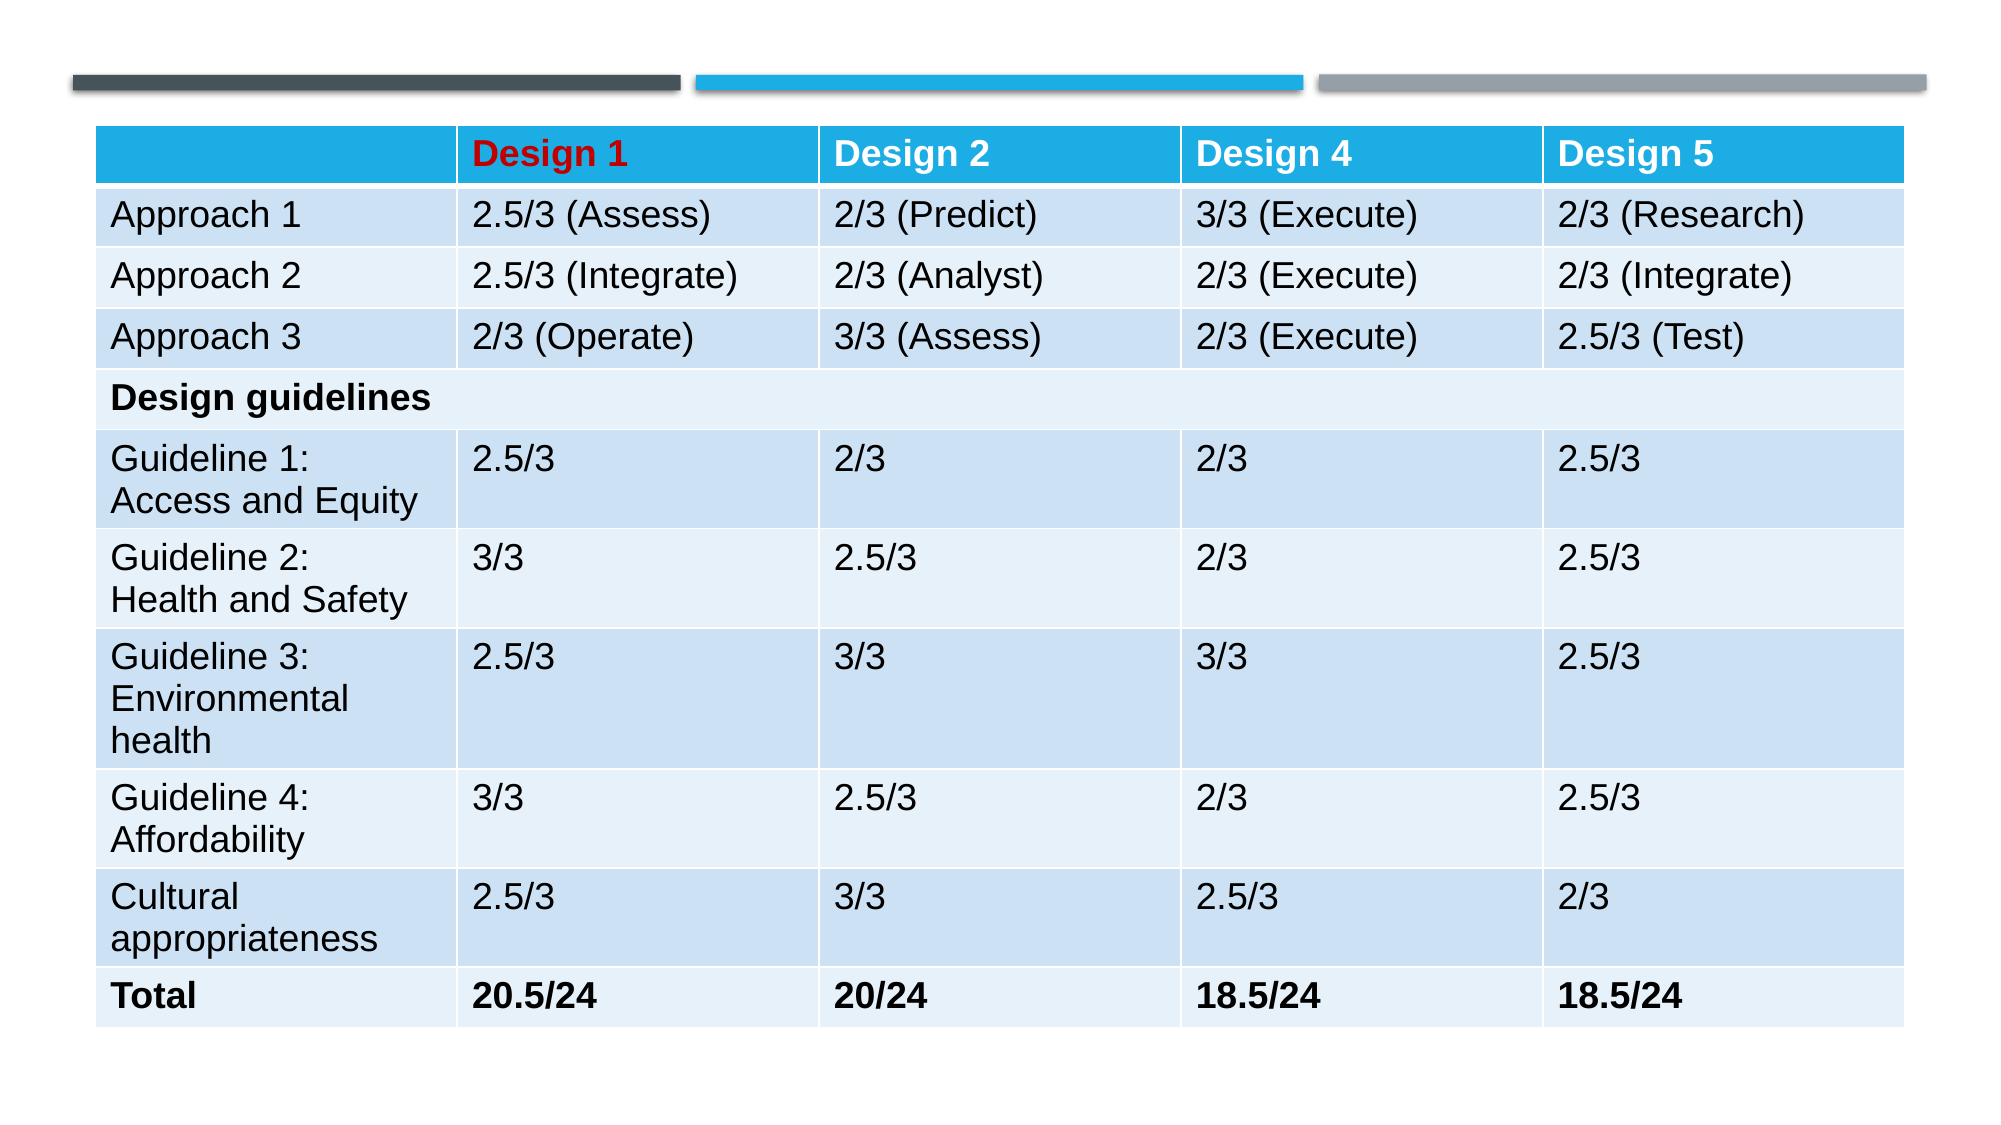

|  | Design 1 | Design 2 | Design 4 | Design 5 |
| --- | --- | --- | --- | --- |
| Approach 1 | 2.5/3 (Assess) | 2/3 (Predict) | 3/3 (Execute) | 2/3 (Research) |
| Approach 2 | 2.5/3 (Integrate) | 2/3 (Analyst) | 2/3 (Execute) | 2/3 (Integrate) |
| Approach 3 | 2/3 (Operate) | 3/3 (Assess) | 2/3 (Execute) | 2.5/3 (Test) |
| Design guidelines |  |  |  |  |
| Guideline 1: Access and Equity | 2.5/3 | 2/3 | 2/3 | 2.5/3 |
| Guideline 2: Health and Safety | 3/3 | 2.5/3 | 2/3 | 2.5/3 |
| Guideline 3: Environmental health | 2.5/3 | 3/3 | 3/3 | 2.5/3 |
| Guideline 4: Affordability | 3/3 | 2.5/3 | 2/3 | 2.5/3 |
| Cultural appropriateness | 2.5/3 | 3/3 | 2.5/3 | 2/3 |
| Total | 20.5/24 | 20/24 | 18.5/24 | 18.5/24 |